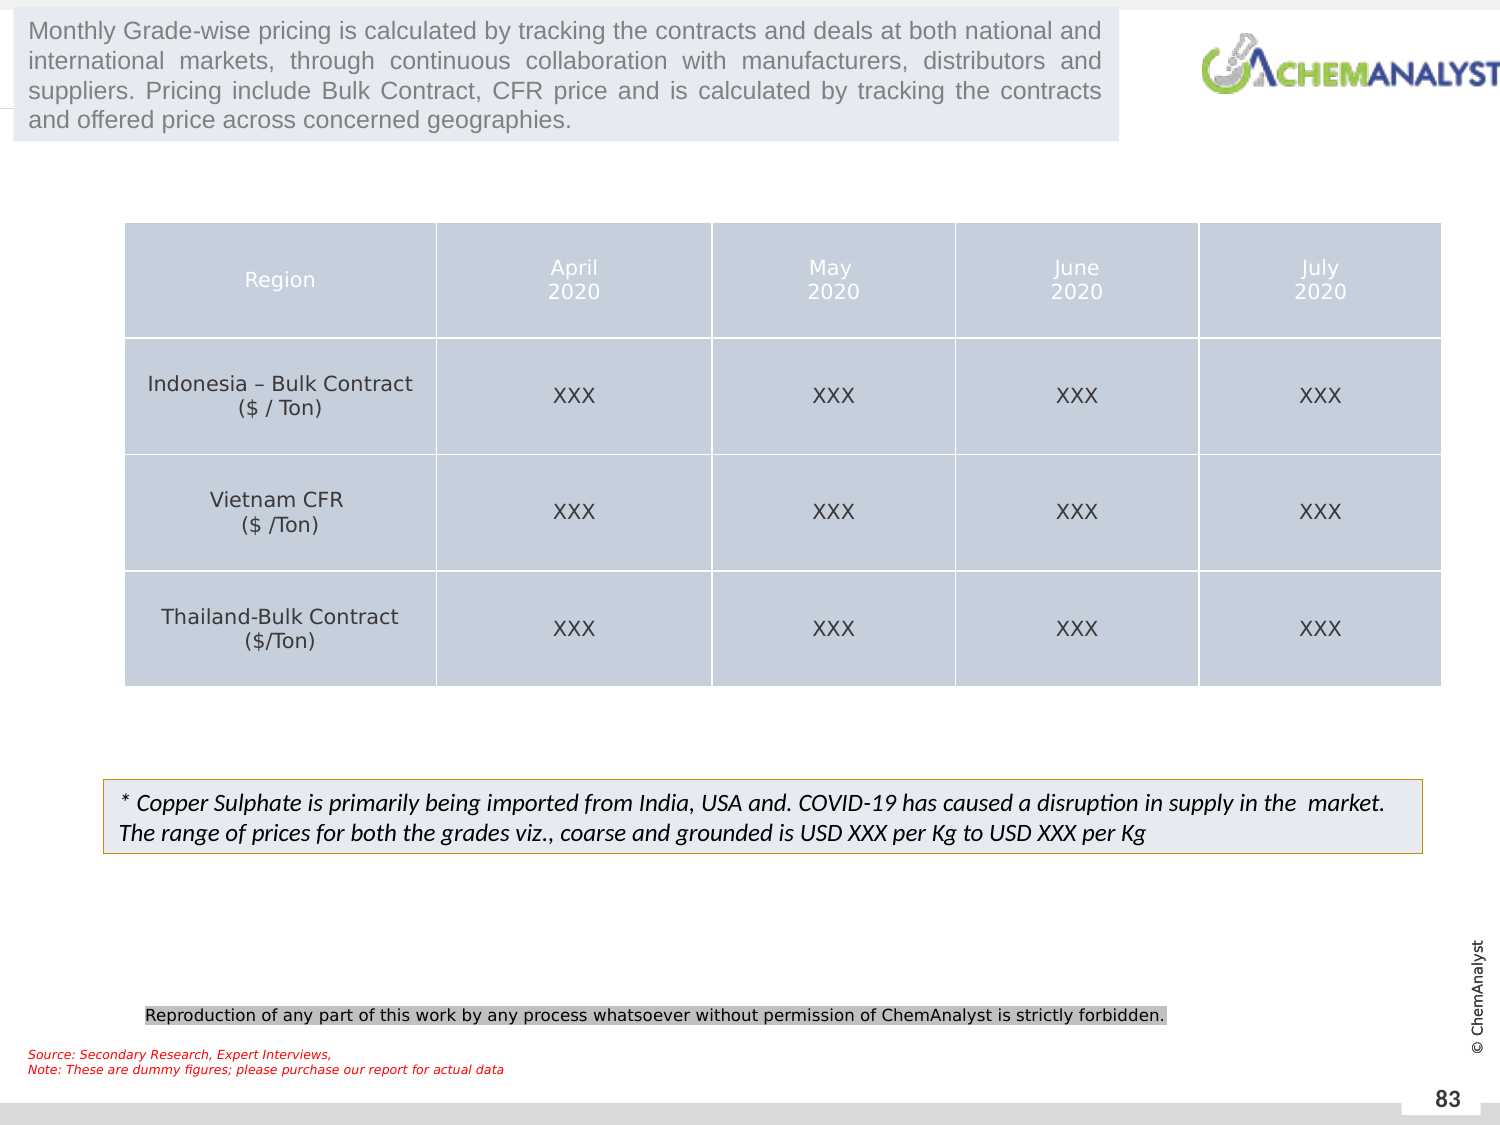

Monthly Grade-wise pricing is calculated by tracking the contracts and deals at both national and international markets, through continuous collaboration with manufacturers, distributors and suppliers. Pricing include Bulk Contract, CFR price and is calculated by tracking the contracts and offered price across concerned geographies.
| Region | April 2020 | May 2020 | June 2020 | July 2020 |
| --- | --- | --- | --- | --- |
| Indonesia – Bulk Contract ($ / Ton) | XXX | XXX | XXX | XXX |
| Vietnam CFR ($ /Ton) | XXX | XXX | XXX | XXX |
| Thailand-Bulk Contract ($/Ton) | XXX | XXX | XXX | XXX |
* Copper Sulphate is primarily being imported from India, USA and. COVID-19 has caused a disruption in supply in the  market.
The range of prices for both the grades viz., coarse and grounded is USD XXX per Kg to USD XXX per Kg

Reproduction of any part of this work by any process whatsoever without permission of ChemAnalyst is strictly forbidden.
Source: Secondary Research, Expert Interviews,
Note: These are dummy figures; please purchase our report for actual data